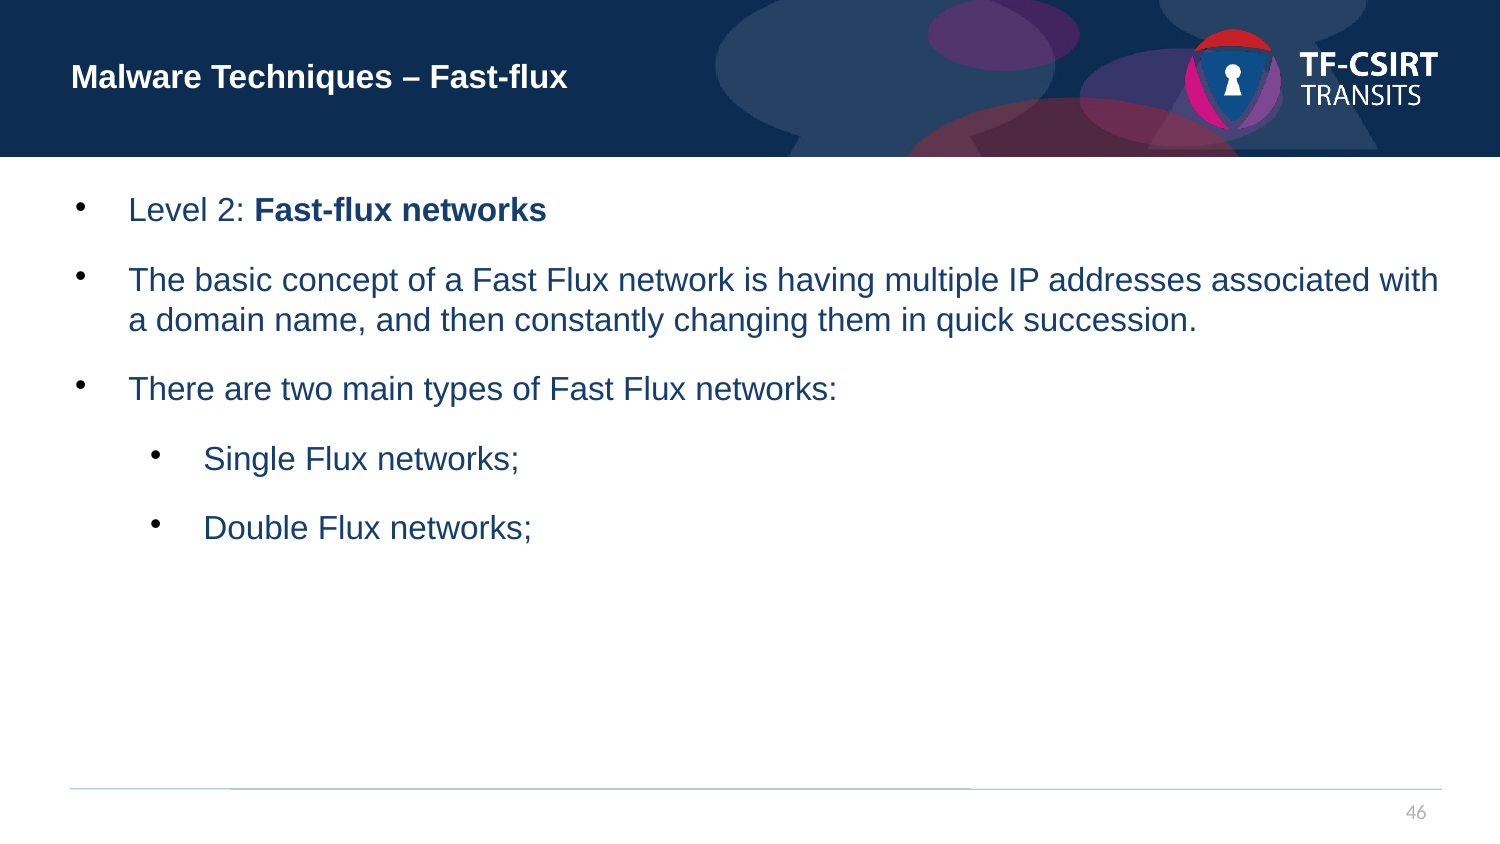

Malware Techniques – Fast-flux
Level 2: Fast-flux networks
The basic concept of a Fast Flux network is having multiple IP addresses associated with a domain name, and then constantly changing them in quick succession.
There are two main types of Fast Flux networks:
Single Flux networks;
Double Flux networks;

46